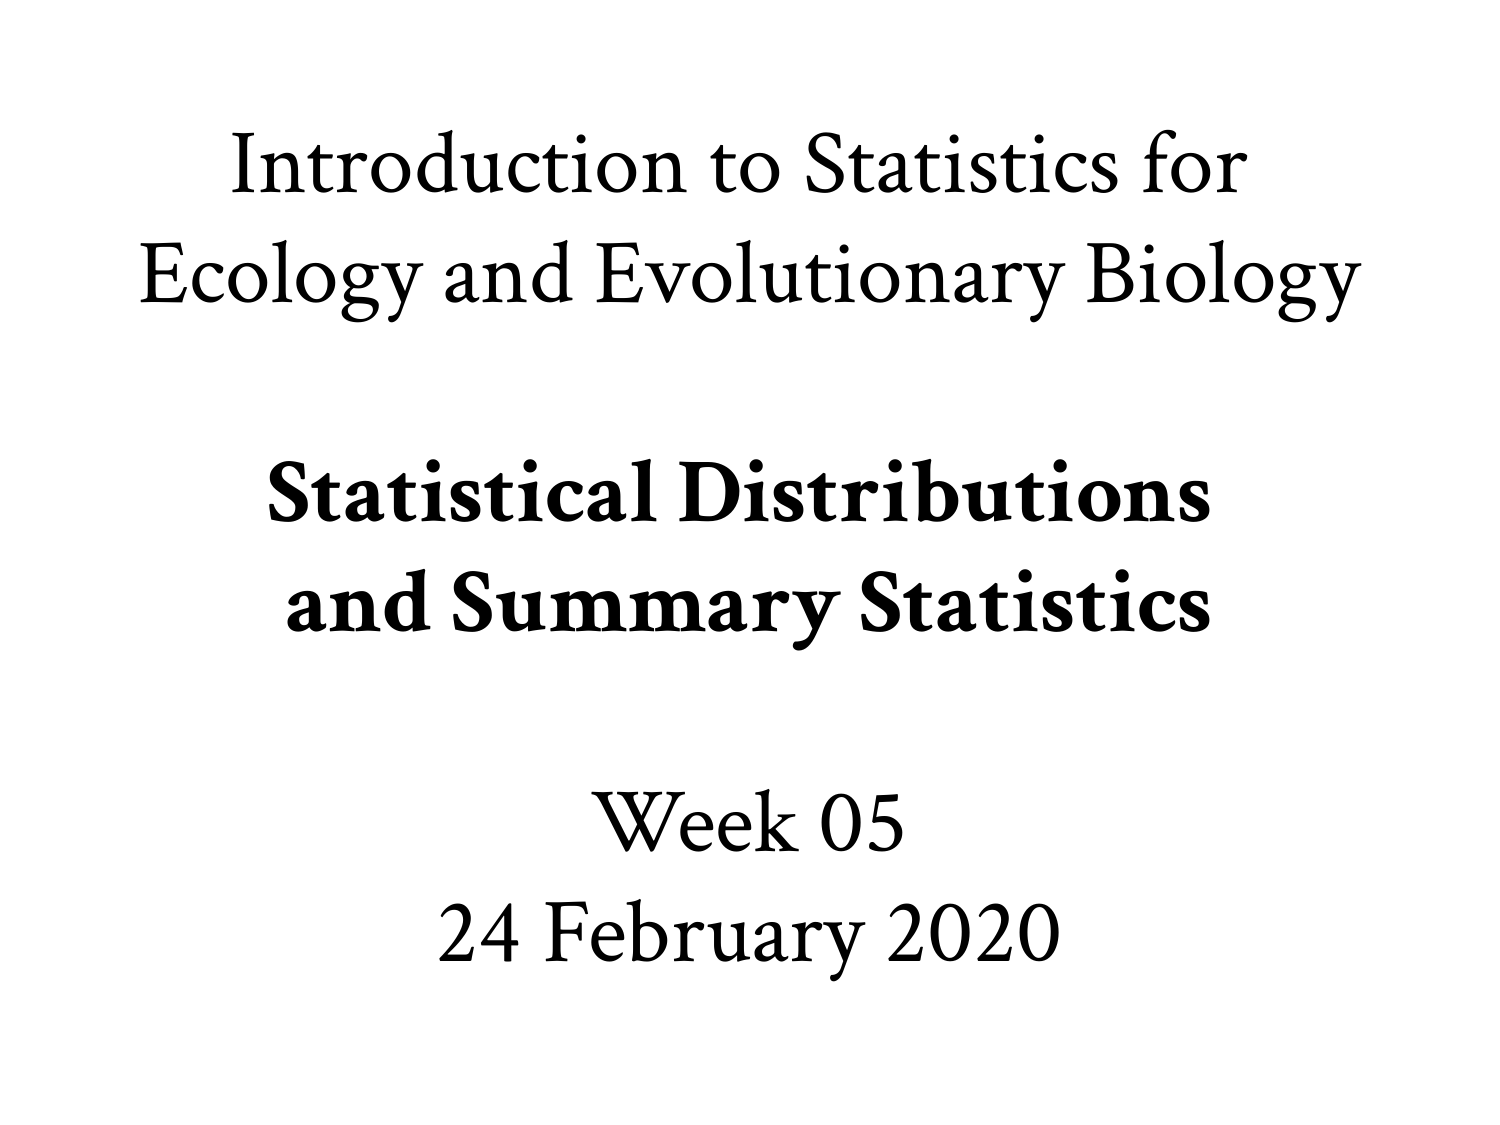

# Introduction to Statistics for Ecology and Evolutionary Biology Statistical Distributions and Summary Statistics Week 05 24 February 2020